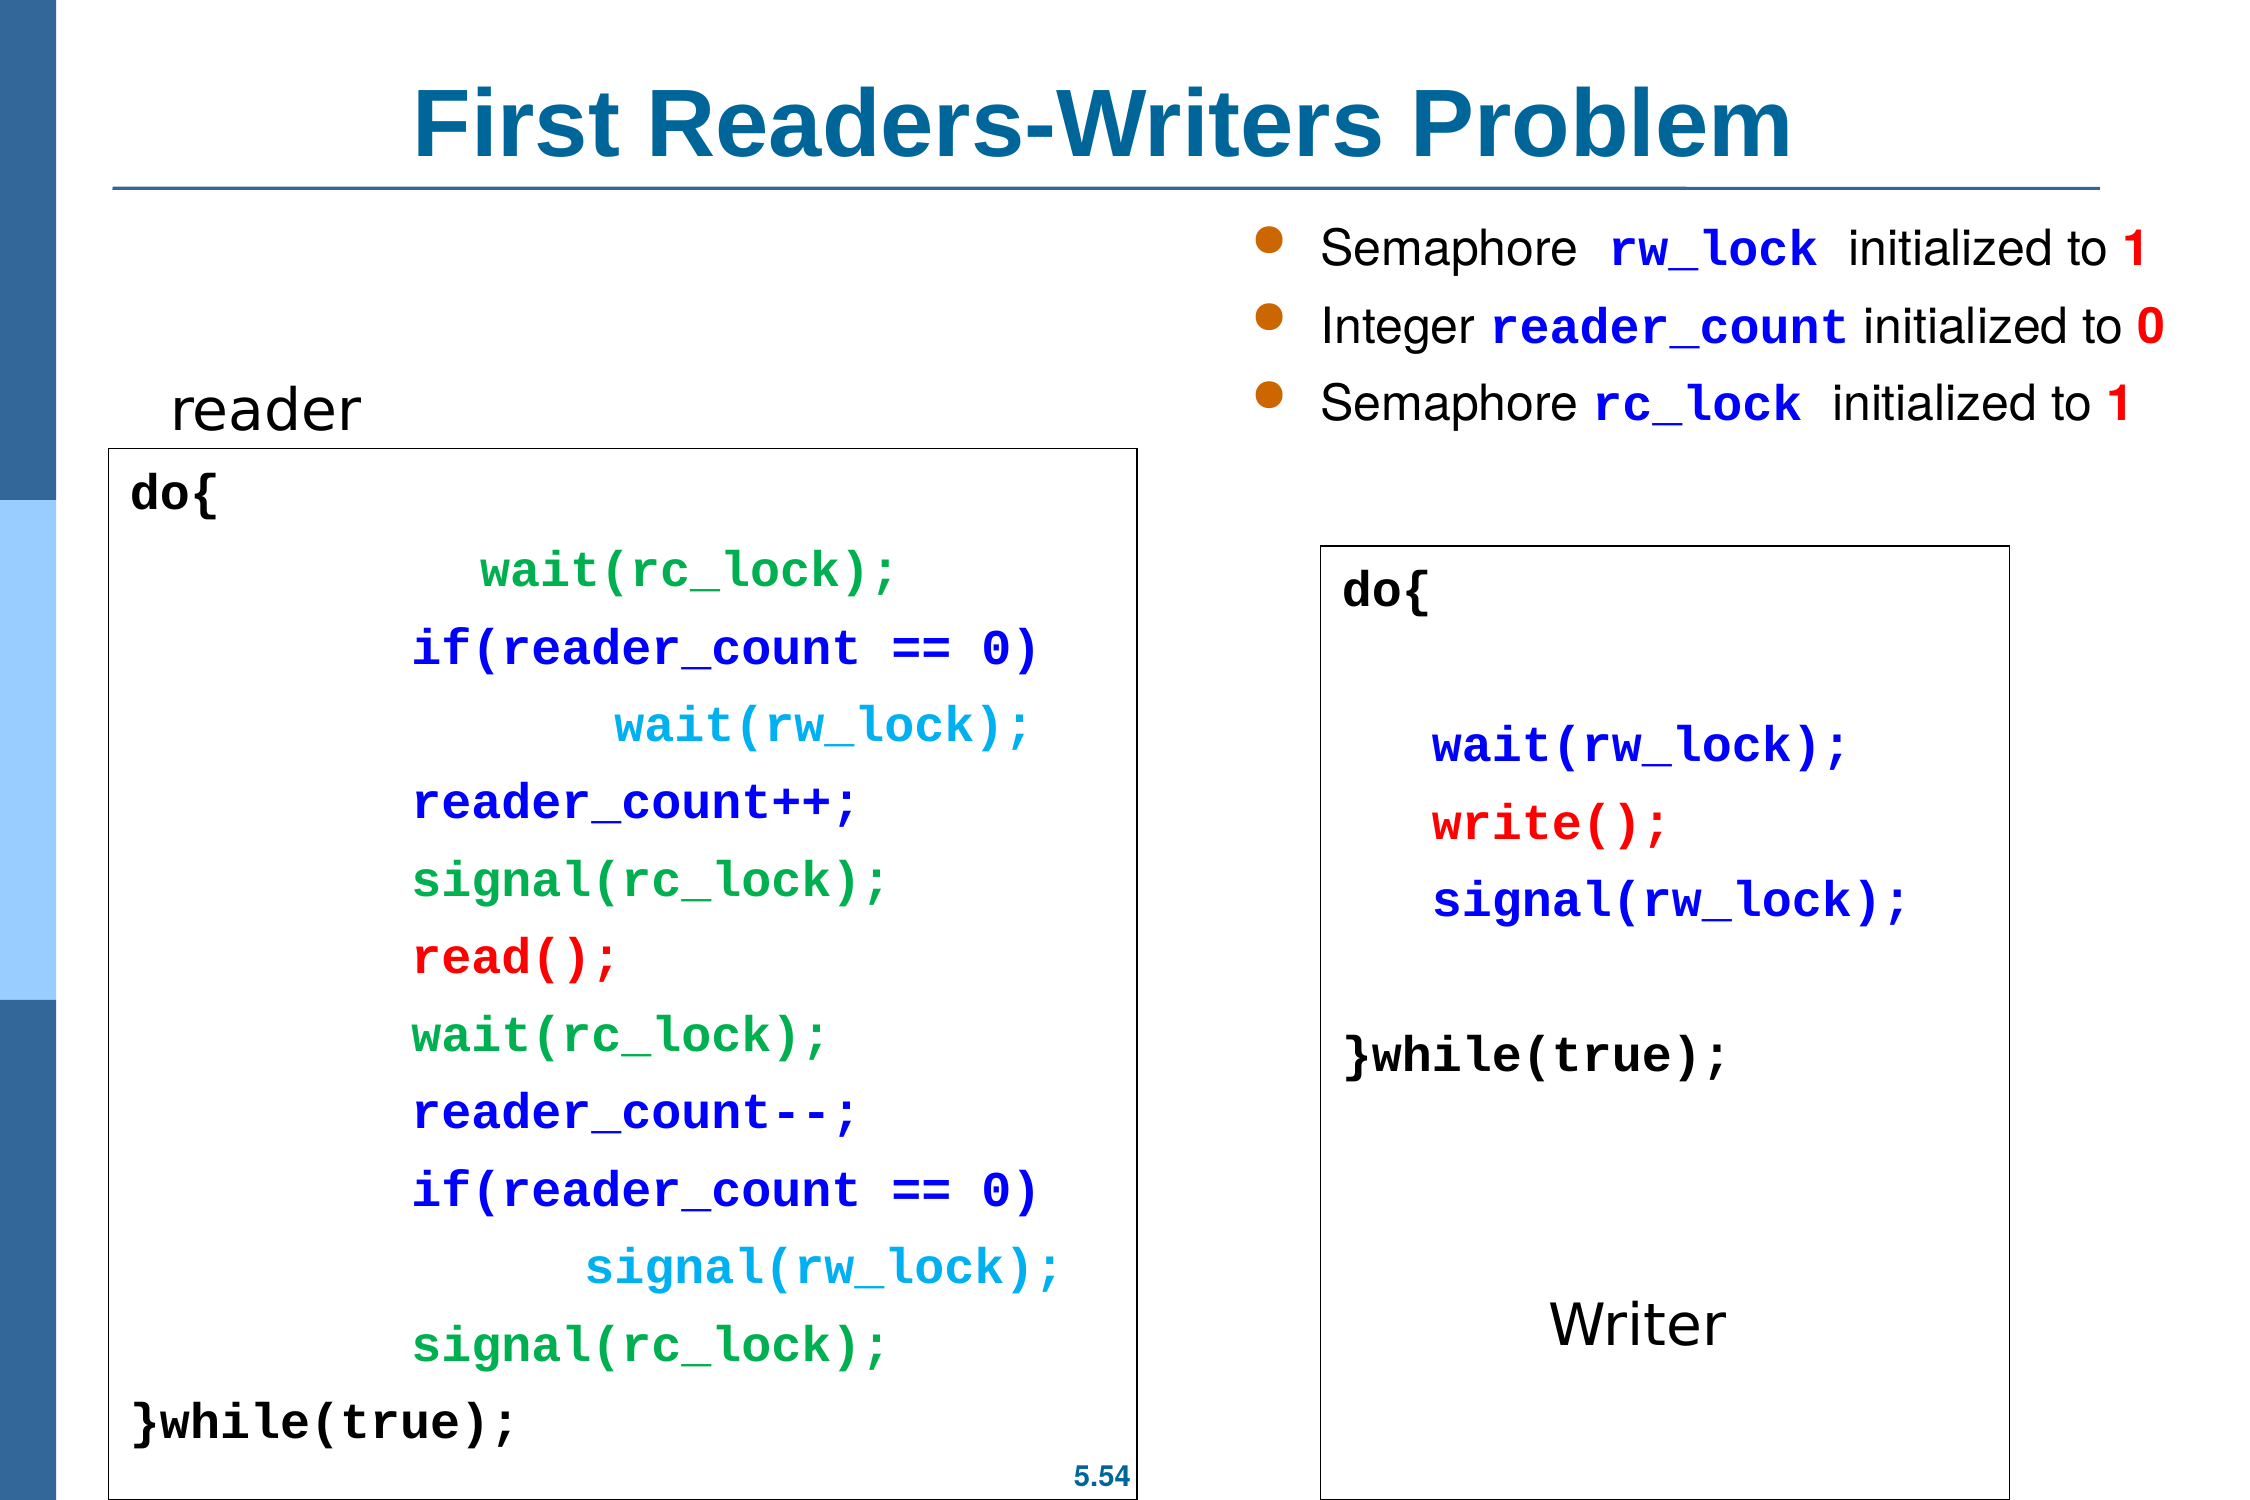

# First Readers-Writers Problem
Semaphore rw_lock initialized to 1
Integer reader_count initialized to 0
Semaphore rc_lock initialized to 1

reader
do{
		    wait(rc_lock);
if(reader_count == 0)
		wait(rw_lock);
reader_count++;
signal(rc_lock);
read();
wait(rc_lock);
reader_count--;
if(reader_count == 0)
	    signal(rw_lock);
signal(rc_lock);
}while(true);

do{

   wait(rw_lock);
   write();
   signal(rw_lock);

}while(true);

Writer